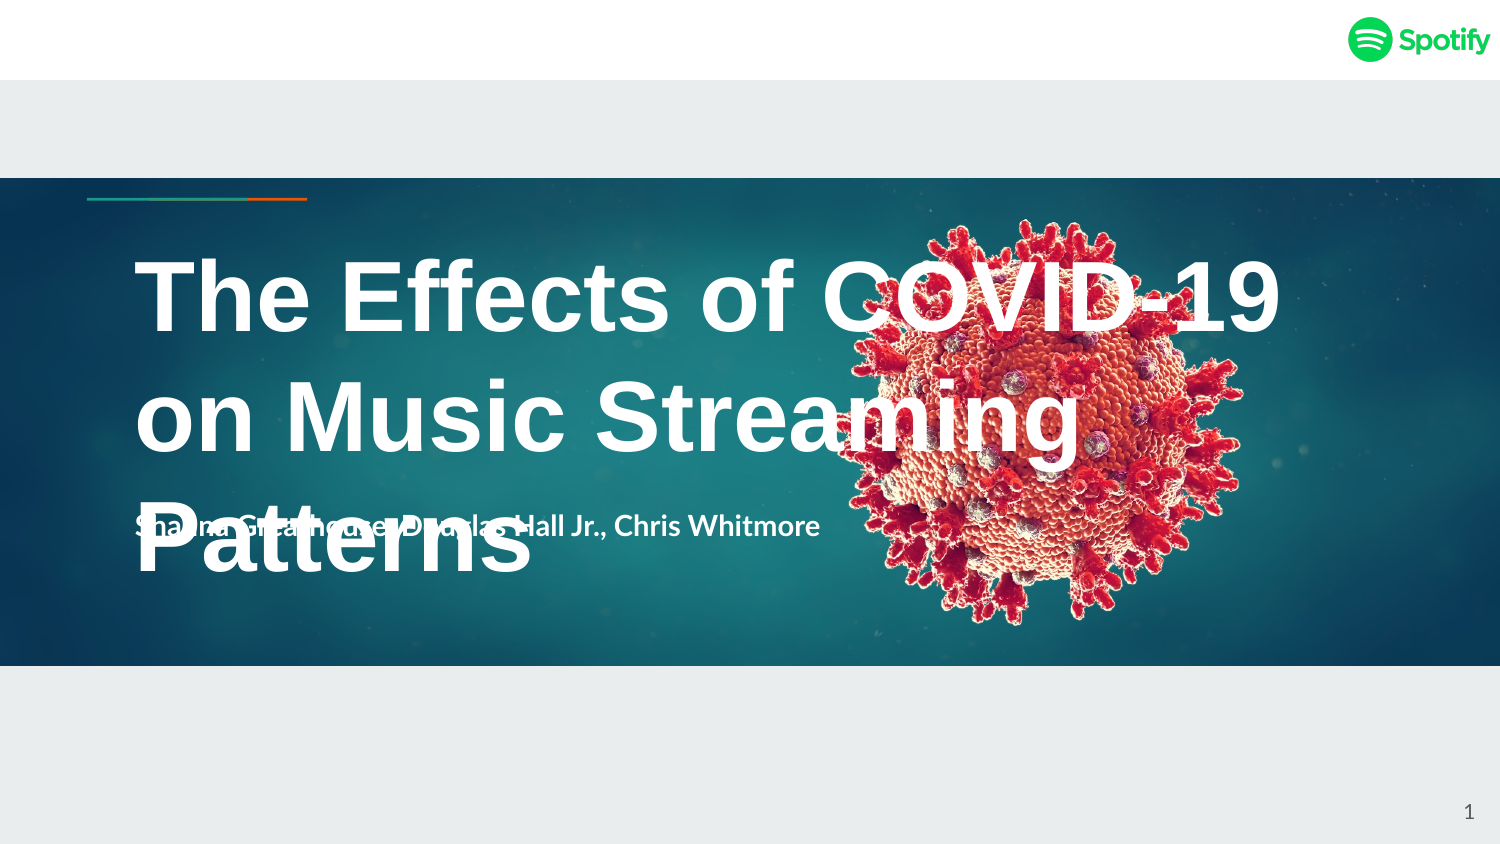

# The Effects of COVID-19 on Music Streaming Patterns
Shanna Greathouse, Douglas Hall Jr., Chris Whitmore
1